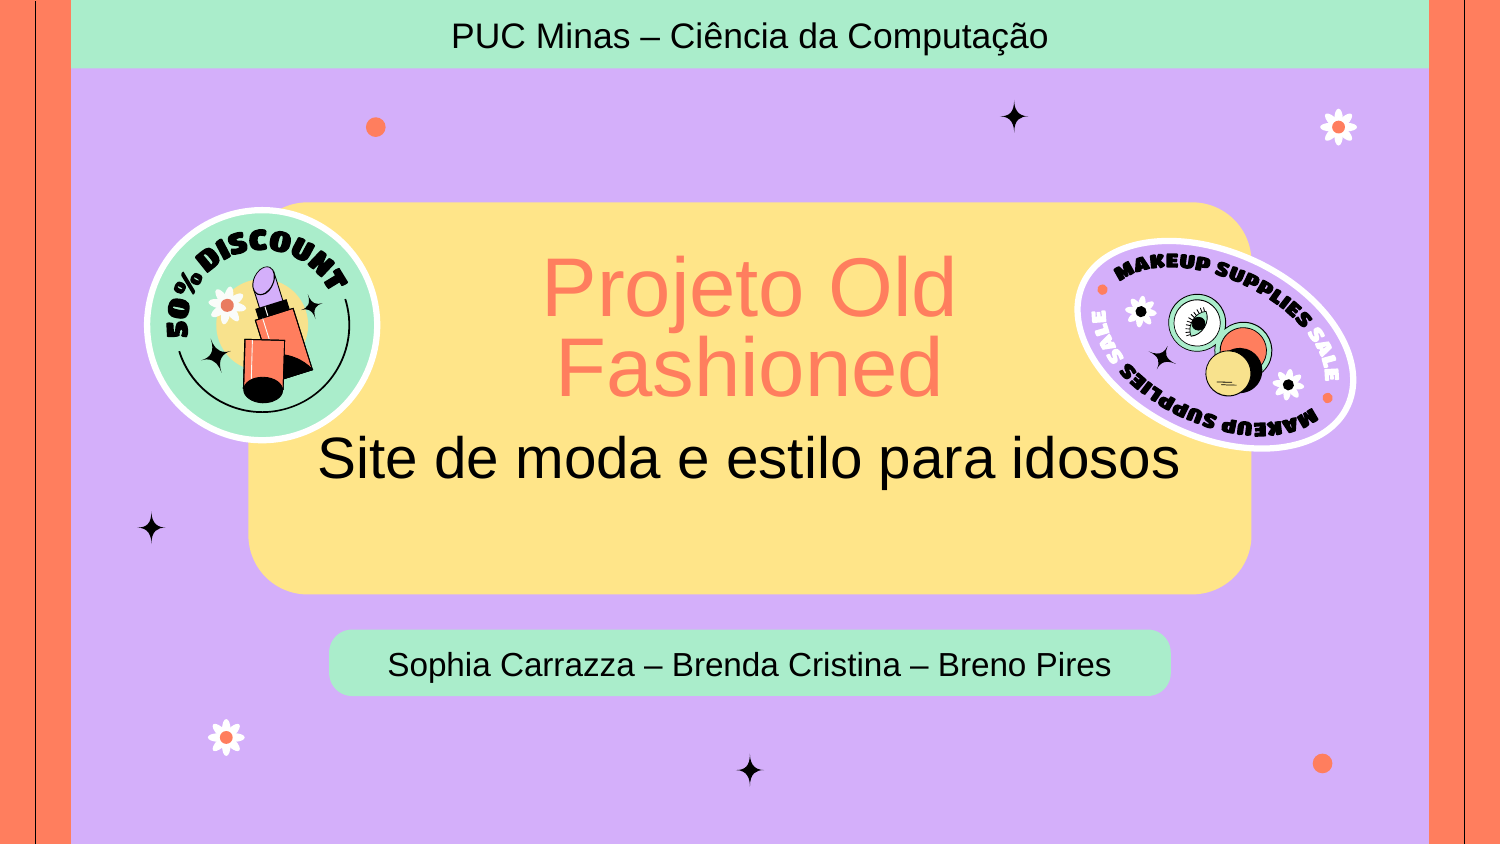

PUC Minas – Ciência da Computação

Projeto Old Fashioned

# Site de moda e estilo para idosos

Sophia Carrazza – Brenda Cristina – Breno Pires